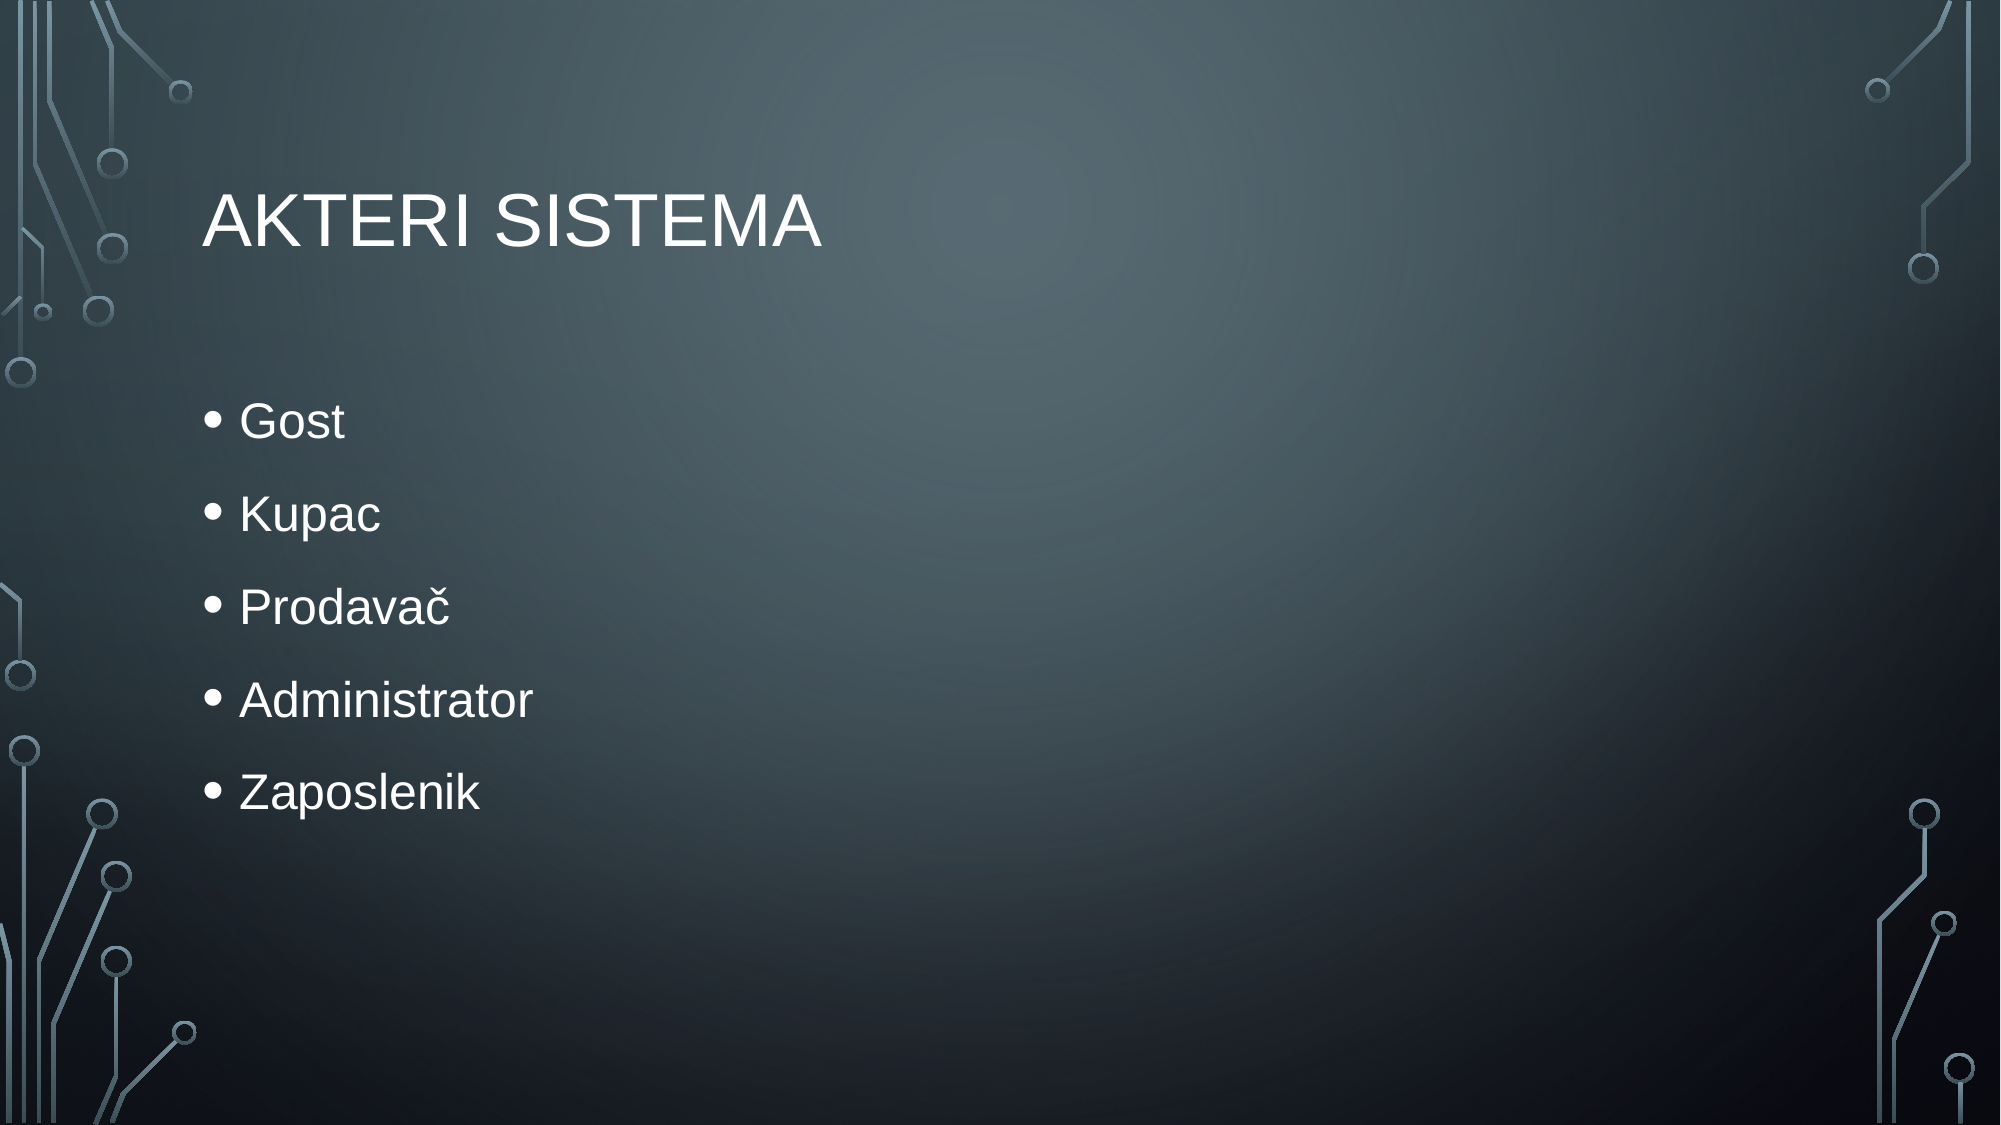

# Akteri sistema
Gost
Kupac
Prodavač
Administrator
Zaposlenik